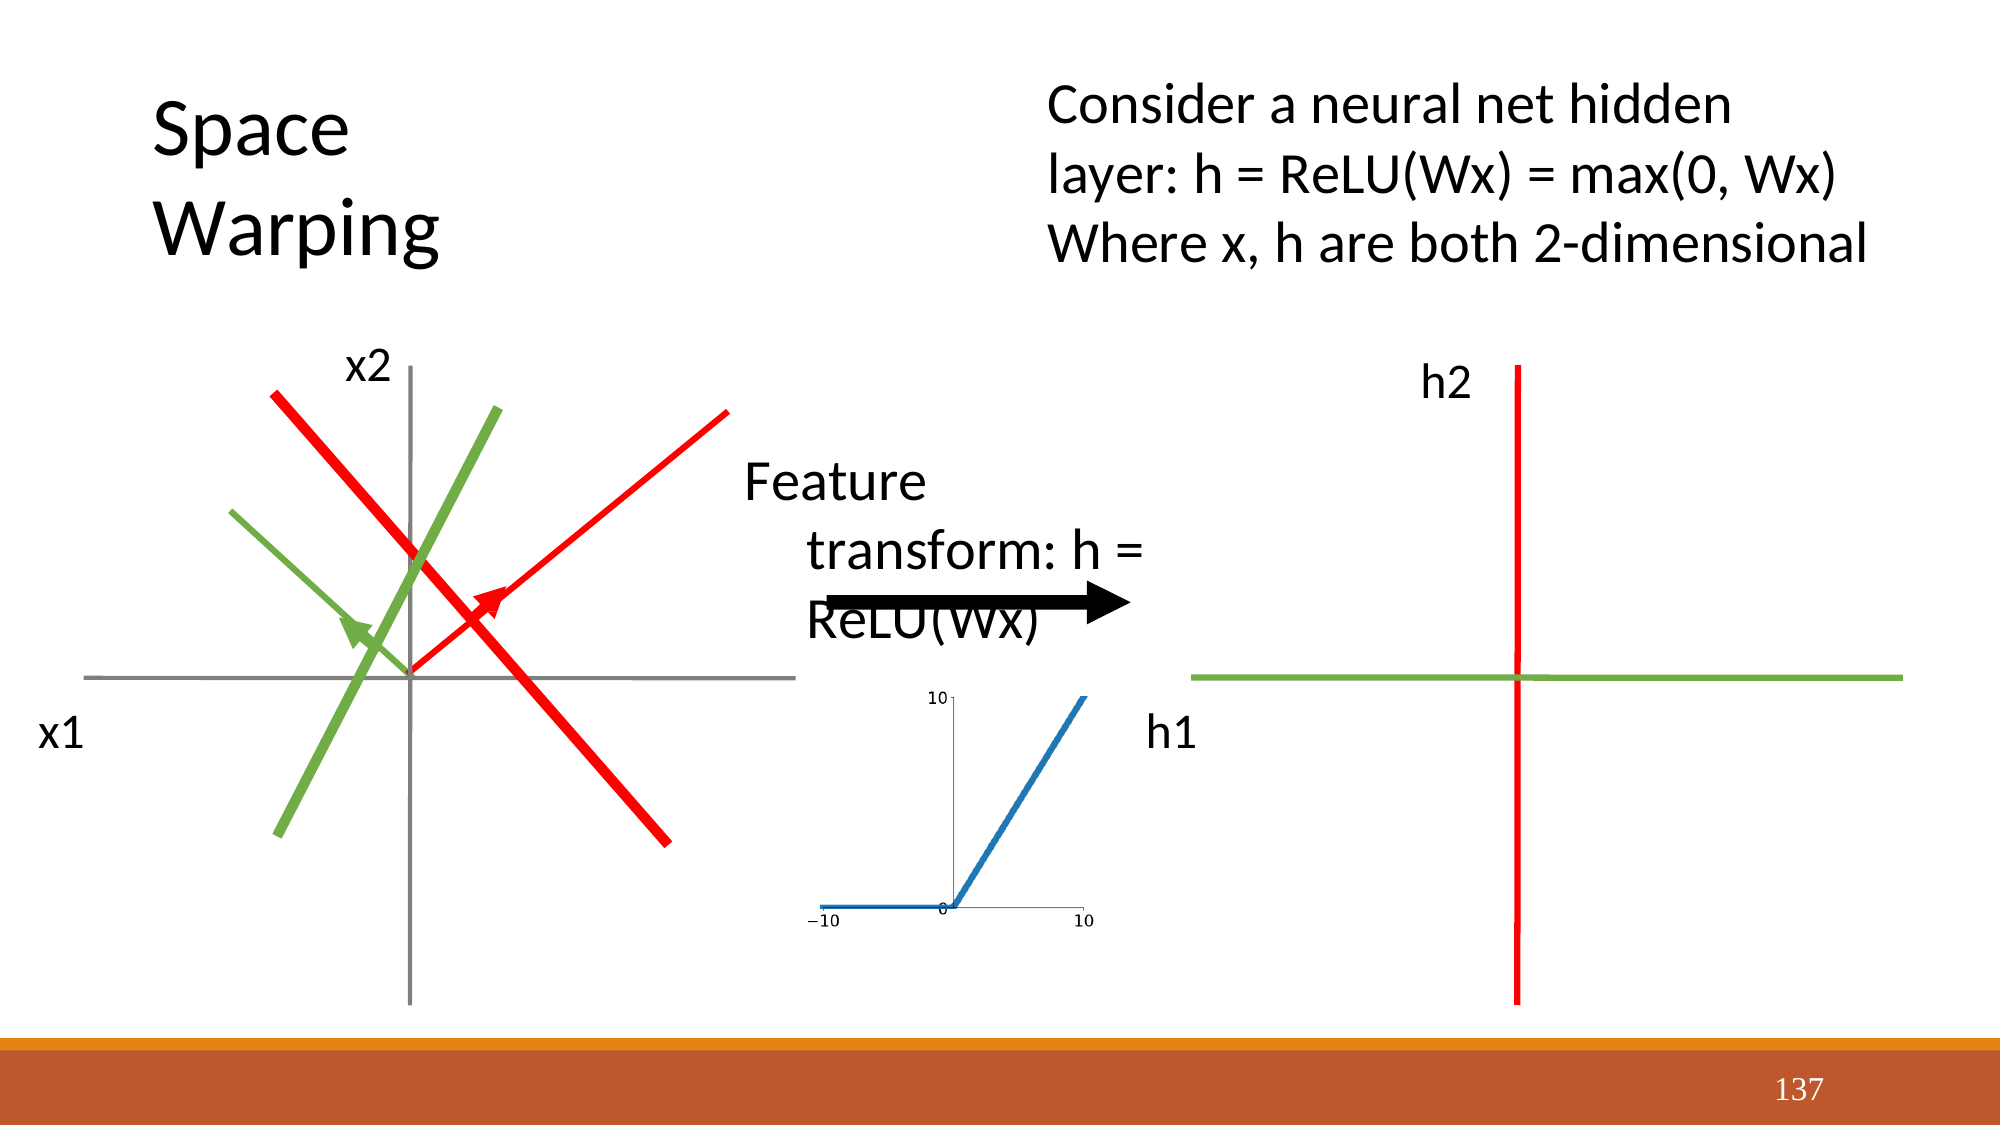

Consider a neural net hidden layer: h = ReLU(Wx) = max(0, Wx)   Where x, h are both 2-dimensional
Space Warping
x2
h2

Feature transform: h = ReLU(Wx)

h1
x1

137
Justin Johnson
September 18, 2019